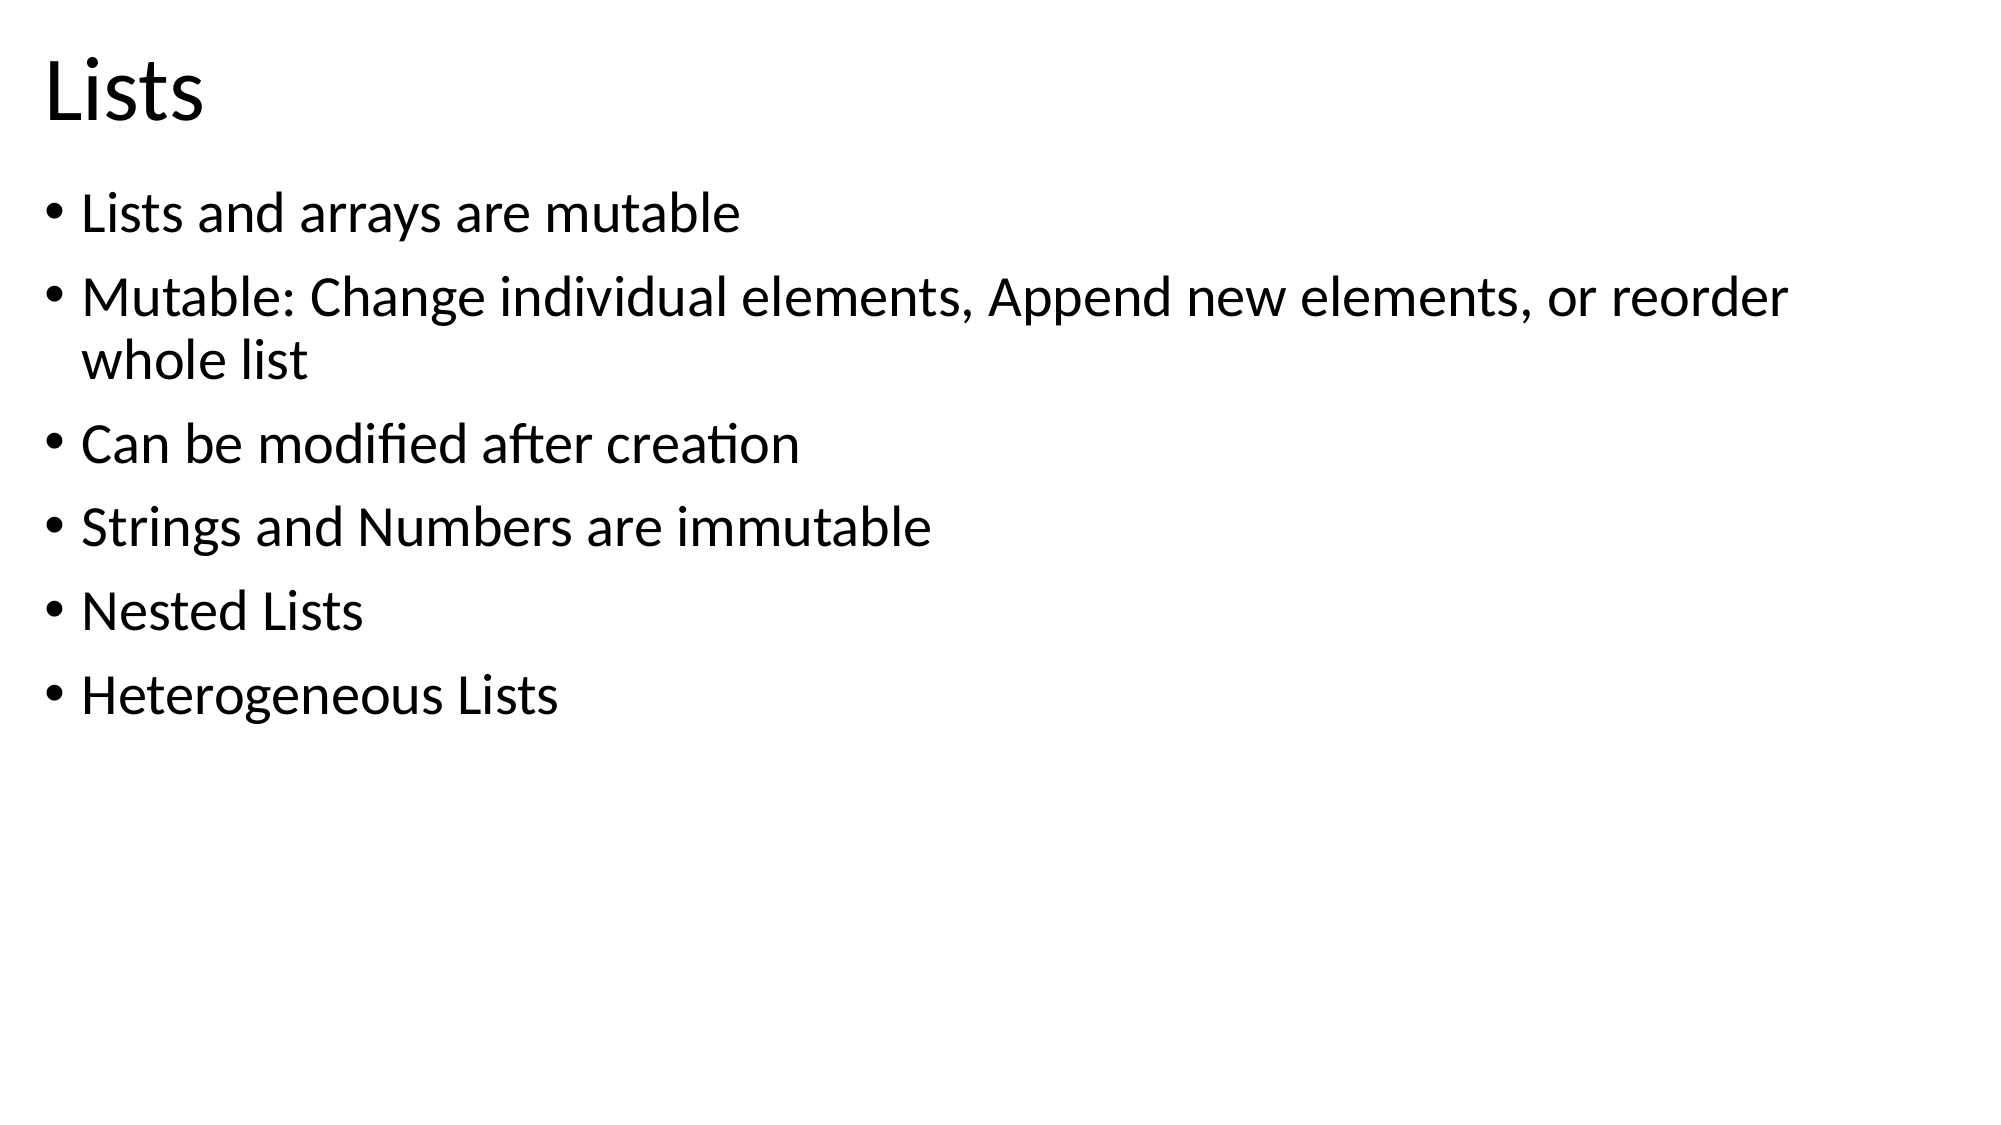

# Lists
Lists and arrays are mutable
Mutable: Change individual elements, Append new elements, or reorder whole list
Can be modified after creation
Strings and Numbers are immutable
Nested Lists
Heterogeneous Lists